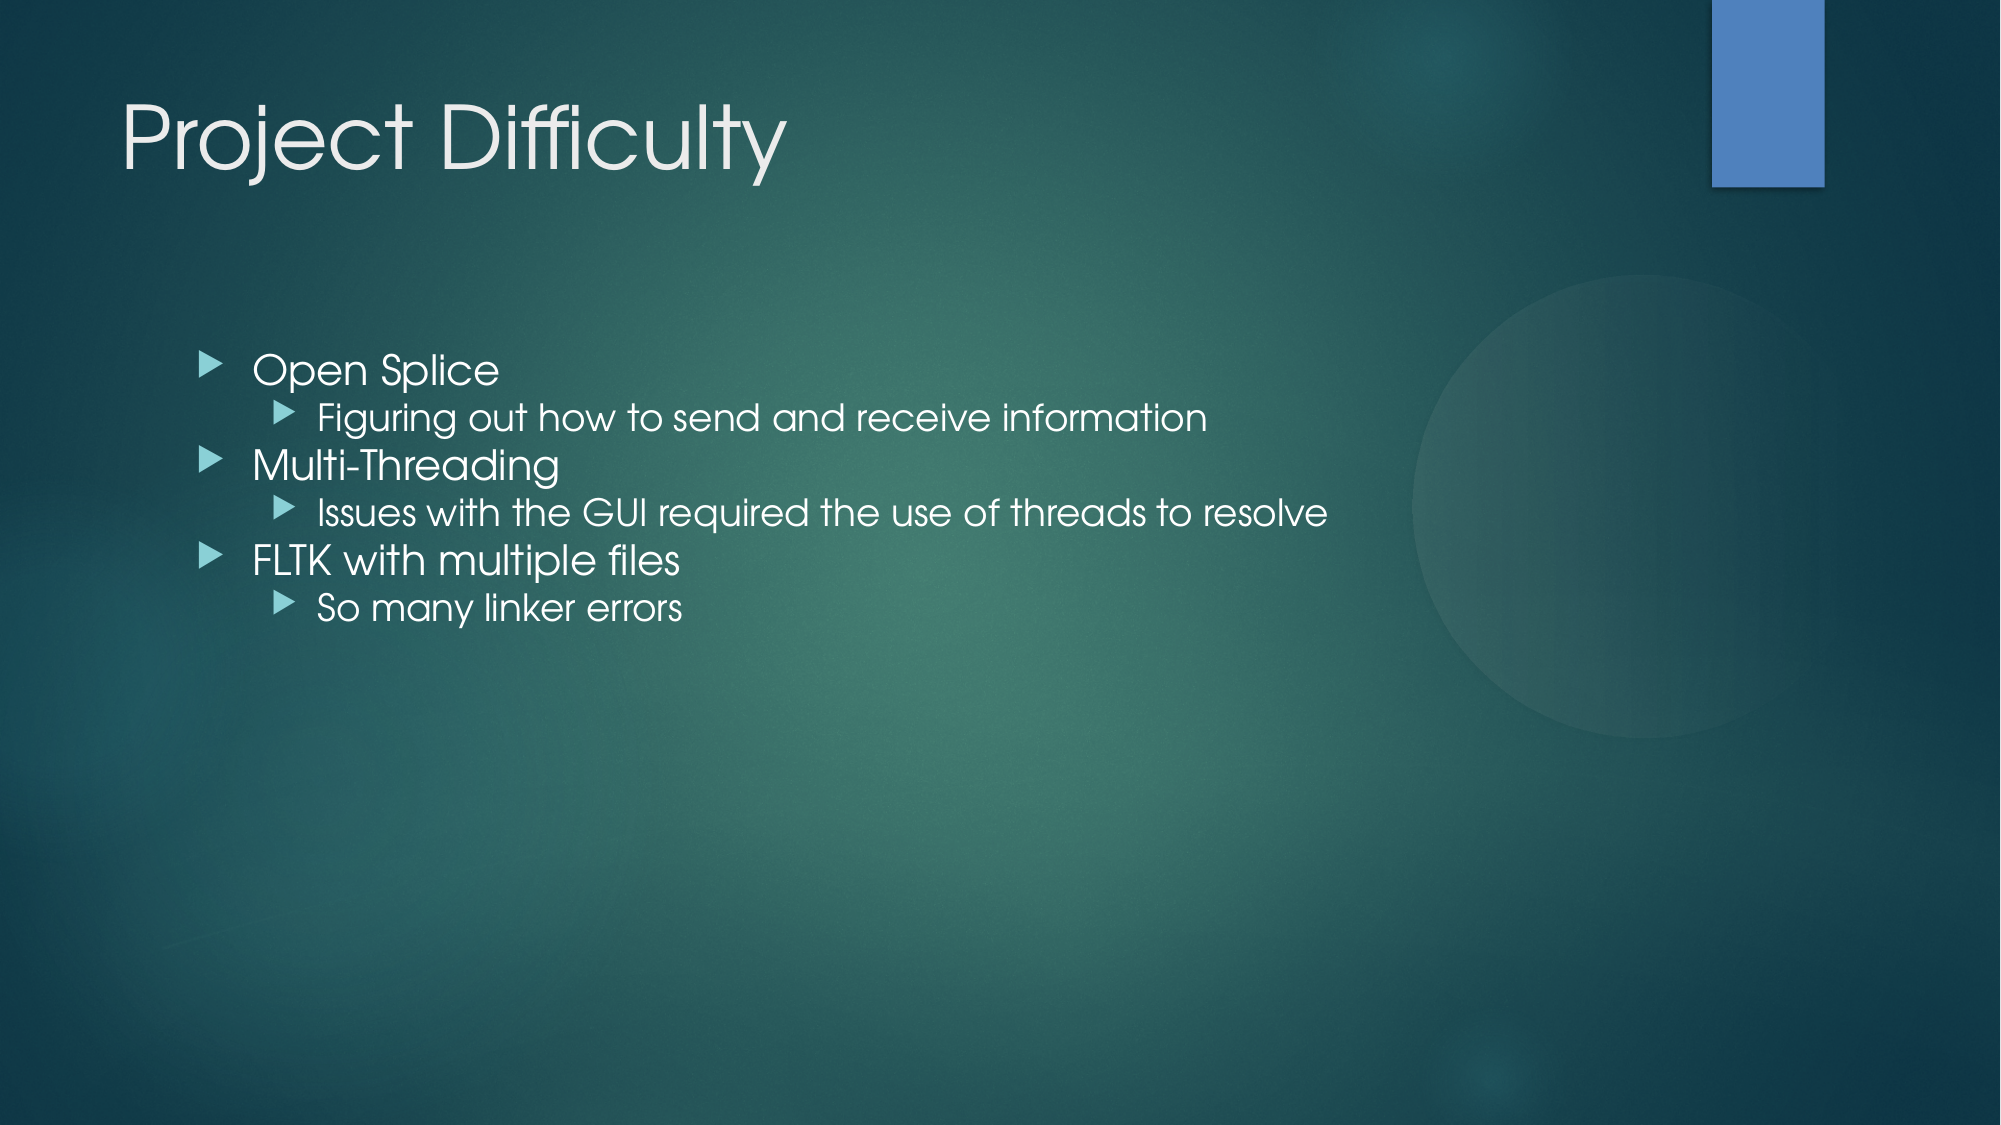

Project Difficulty
Open Splice
Figuring out how to send and receive information
Multi-Threading
Issues with the GUI required the use of threads to resolve
FLTK with multiple files
So many linker errors